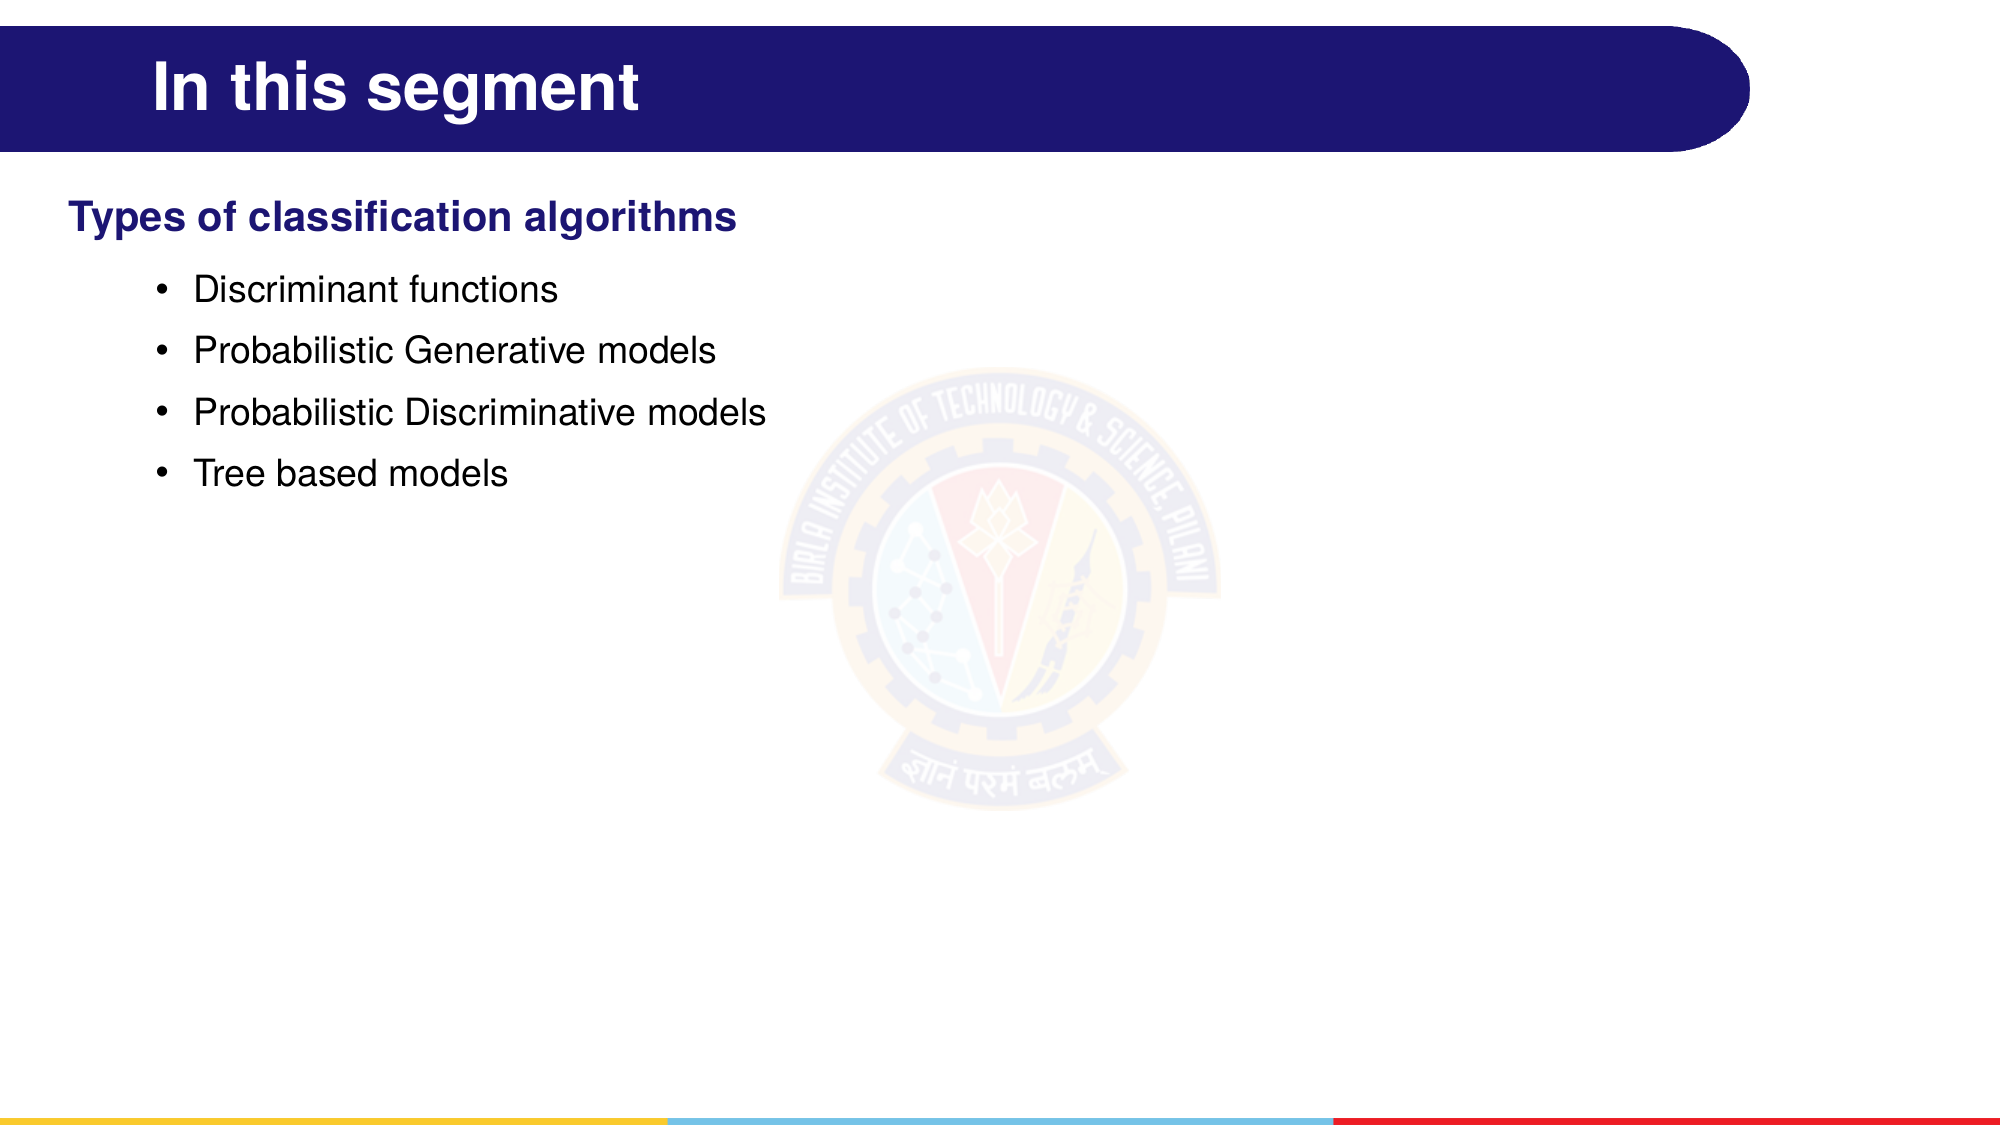

# In this segment
Types of classification algorithms
Discriminant functions
Probabilistic Generative models
Probabilistic Discriminative models
Tree based models